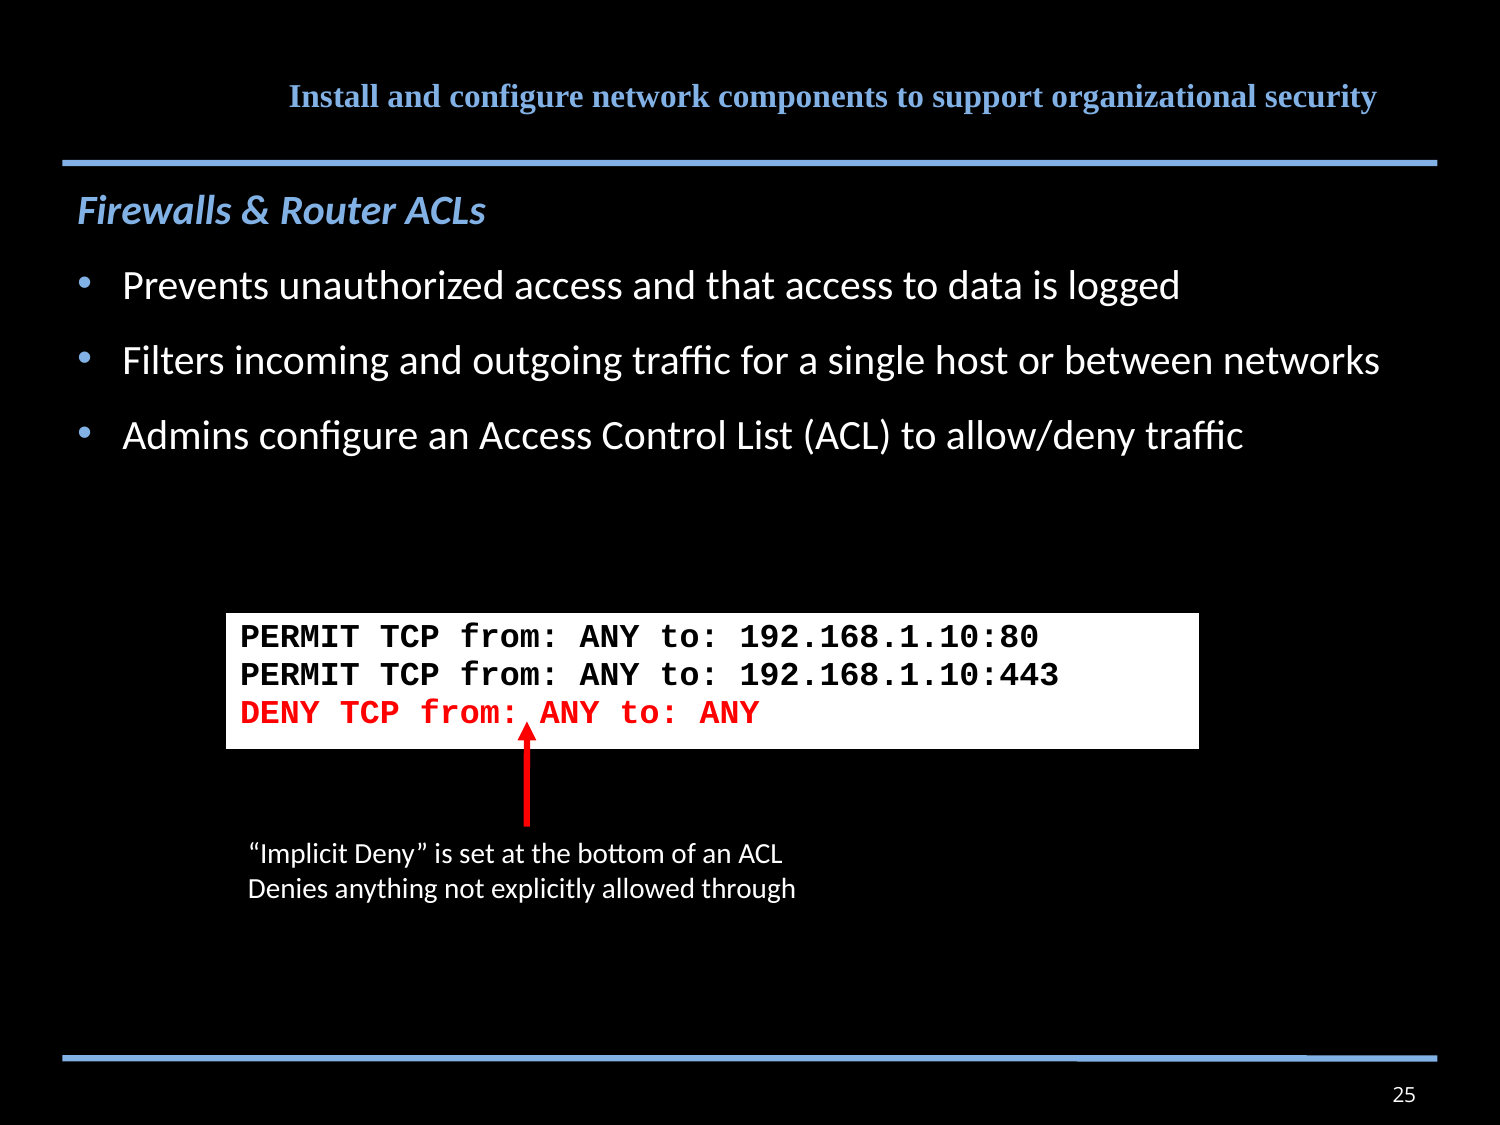

# Install and configure network components to support organizational security
Firewalls & Router ACLs
Prevents unauthorized access and that access to data is logged
Filters incoming and outgoing traffic for a single host or between networks
Admins configure an Access Control List (ACL) to allow/deny traffic

| PERMIT TCP from: ANY to: 192.168.1.10:80 PERMIT TCP from: ANY to: 192.168.1.10:443 DENY TCP from: ANY to: ANY |
| --- |
“Implicit Deny” is set at the bottom of an ACL
Denies anything not explicitly allowed through
25